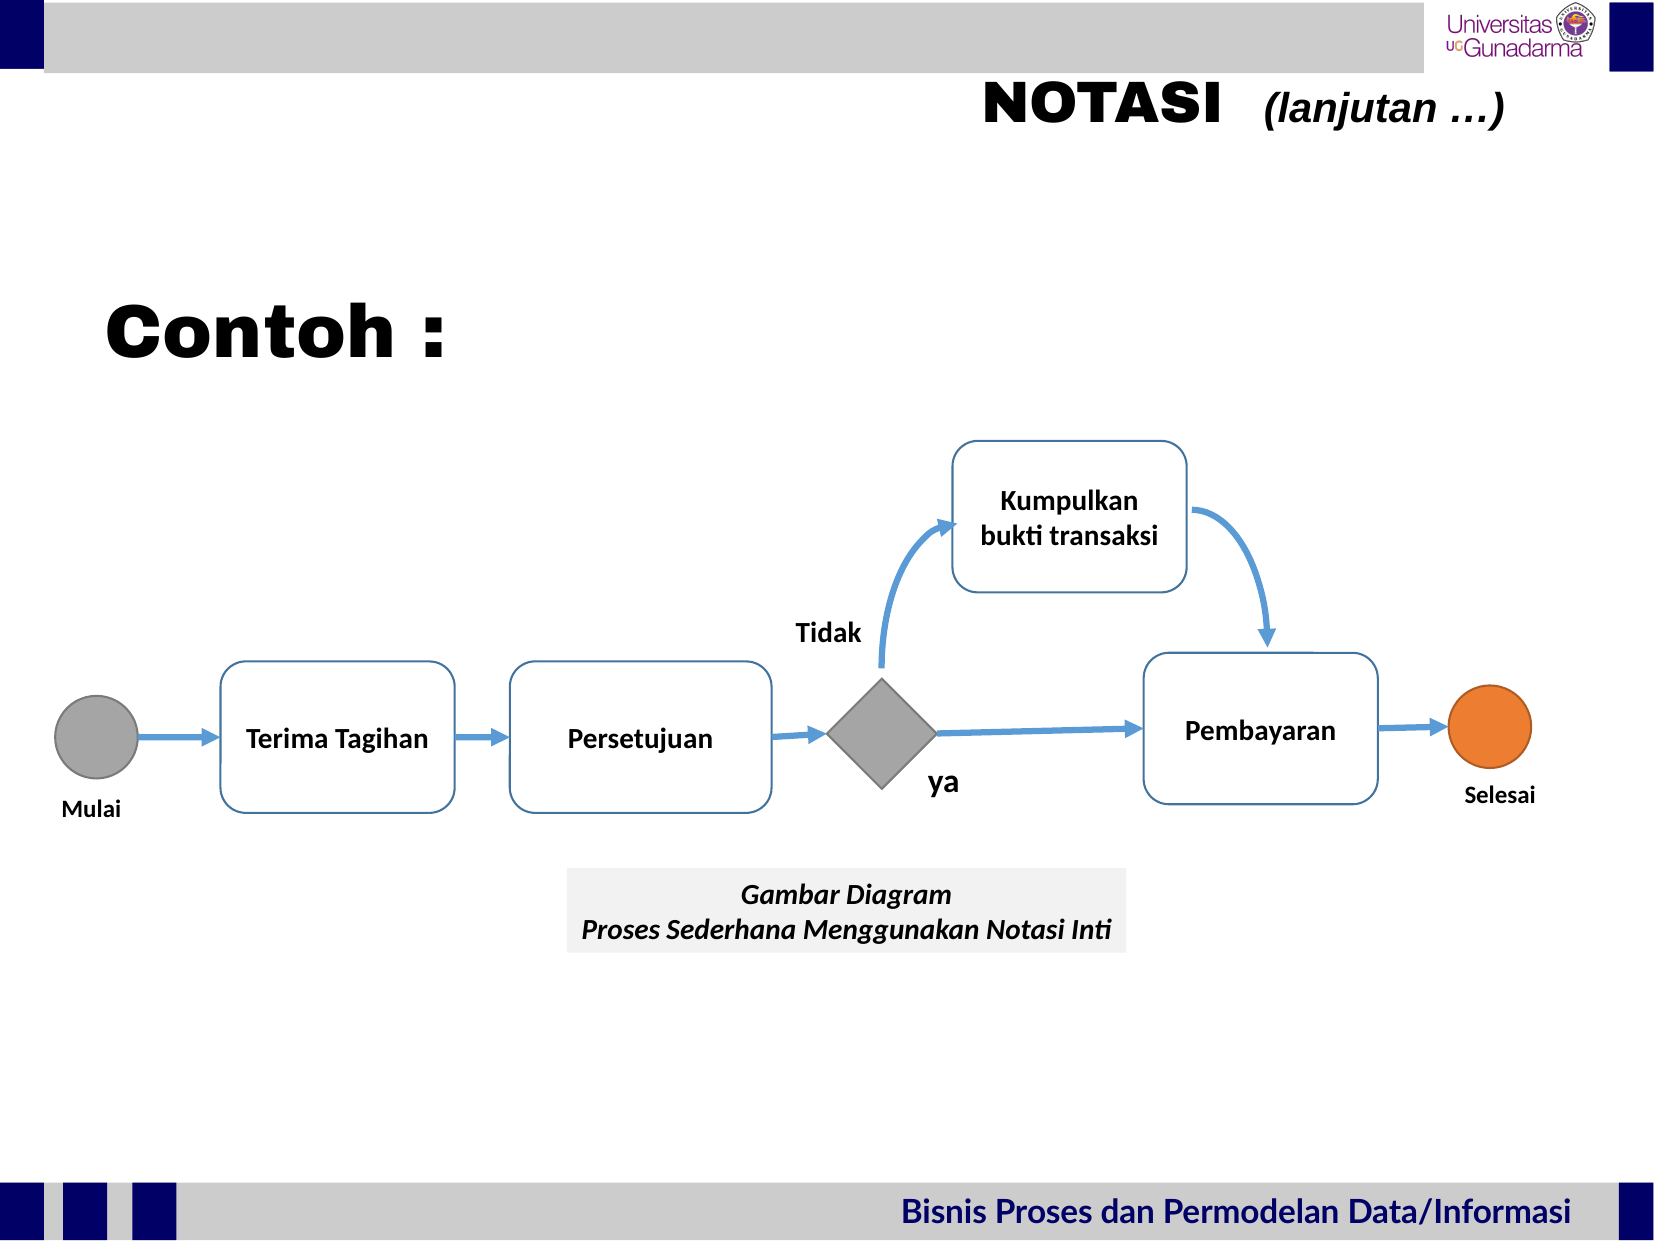

NOTASI  (lanjutan …)

Contoh :
Kumpulkan bukti transaksi

Tidak
Pembayaran
Terima Tagihan
Persetujuan

ya
Selesai
Mulai
Gambar Diagram
Proses Sederhana Menggunakan Notasi Inti